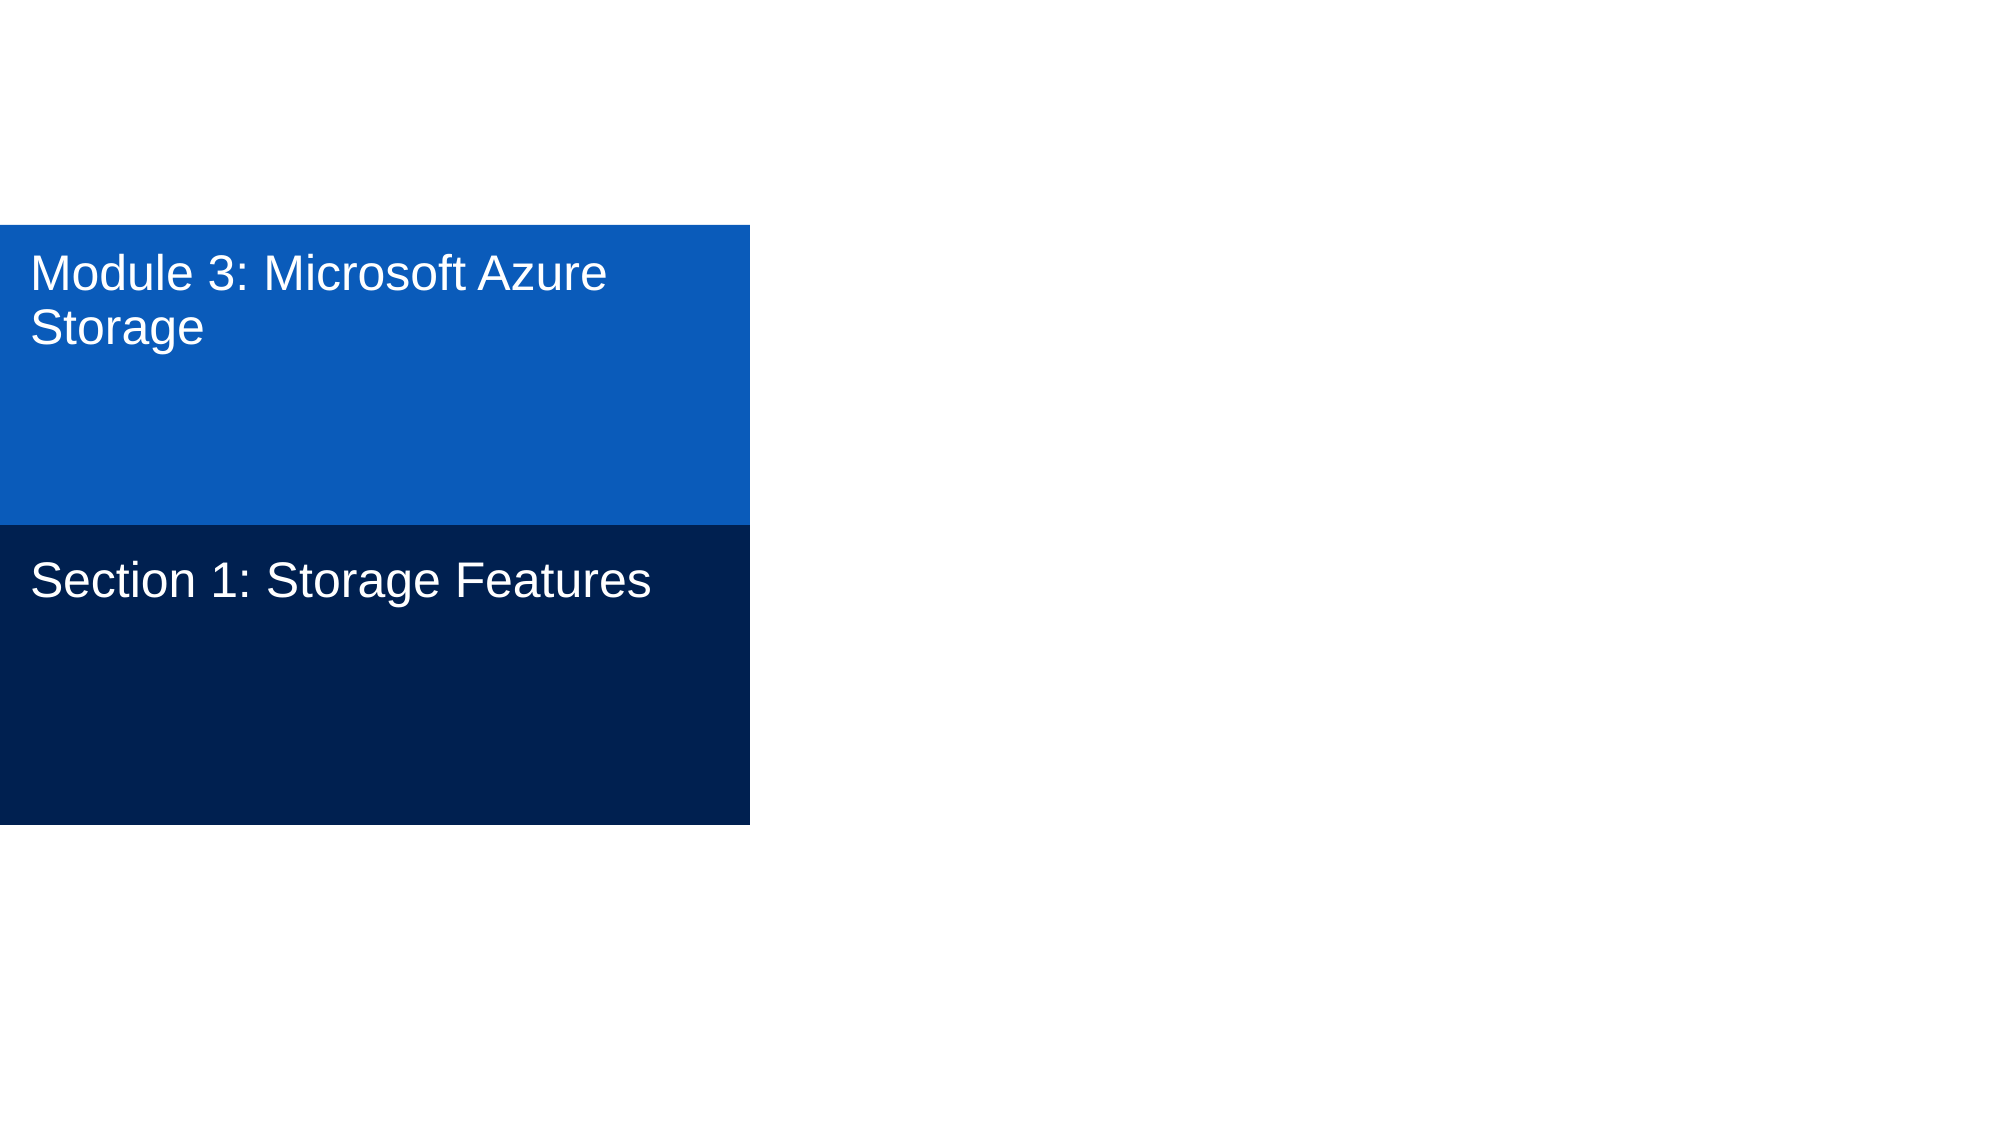

# Module 3: Microsoft Azure Storage
Section 1: Storage Features